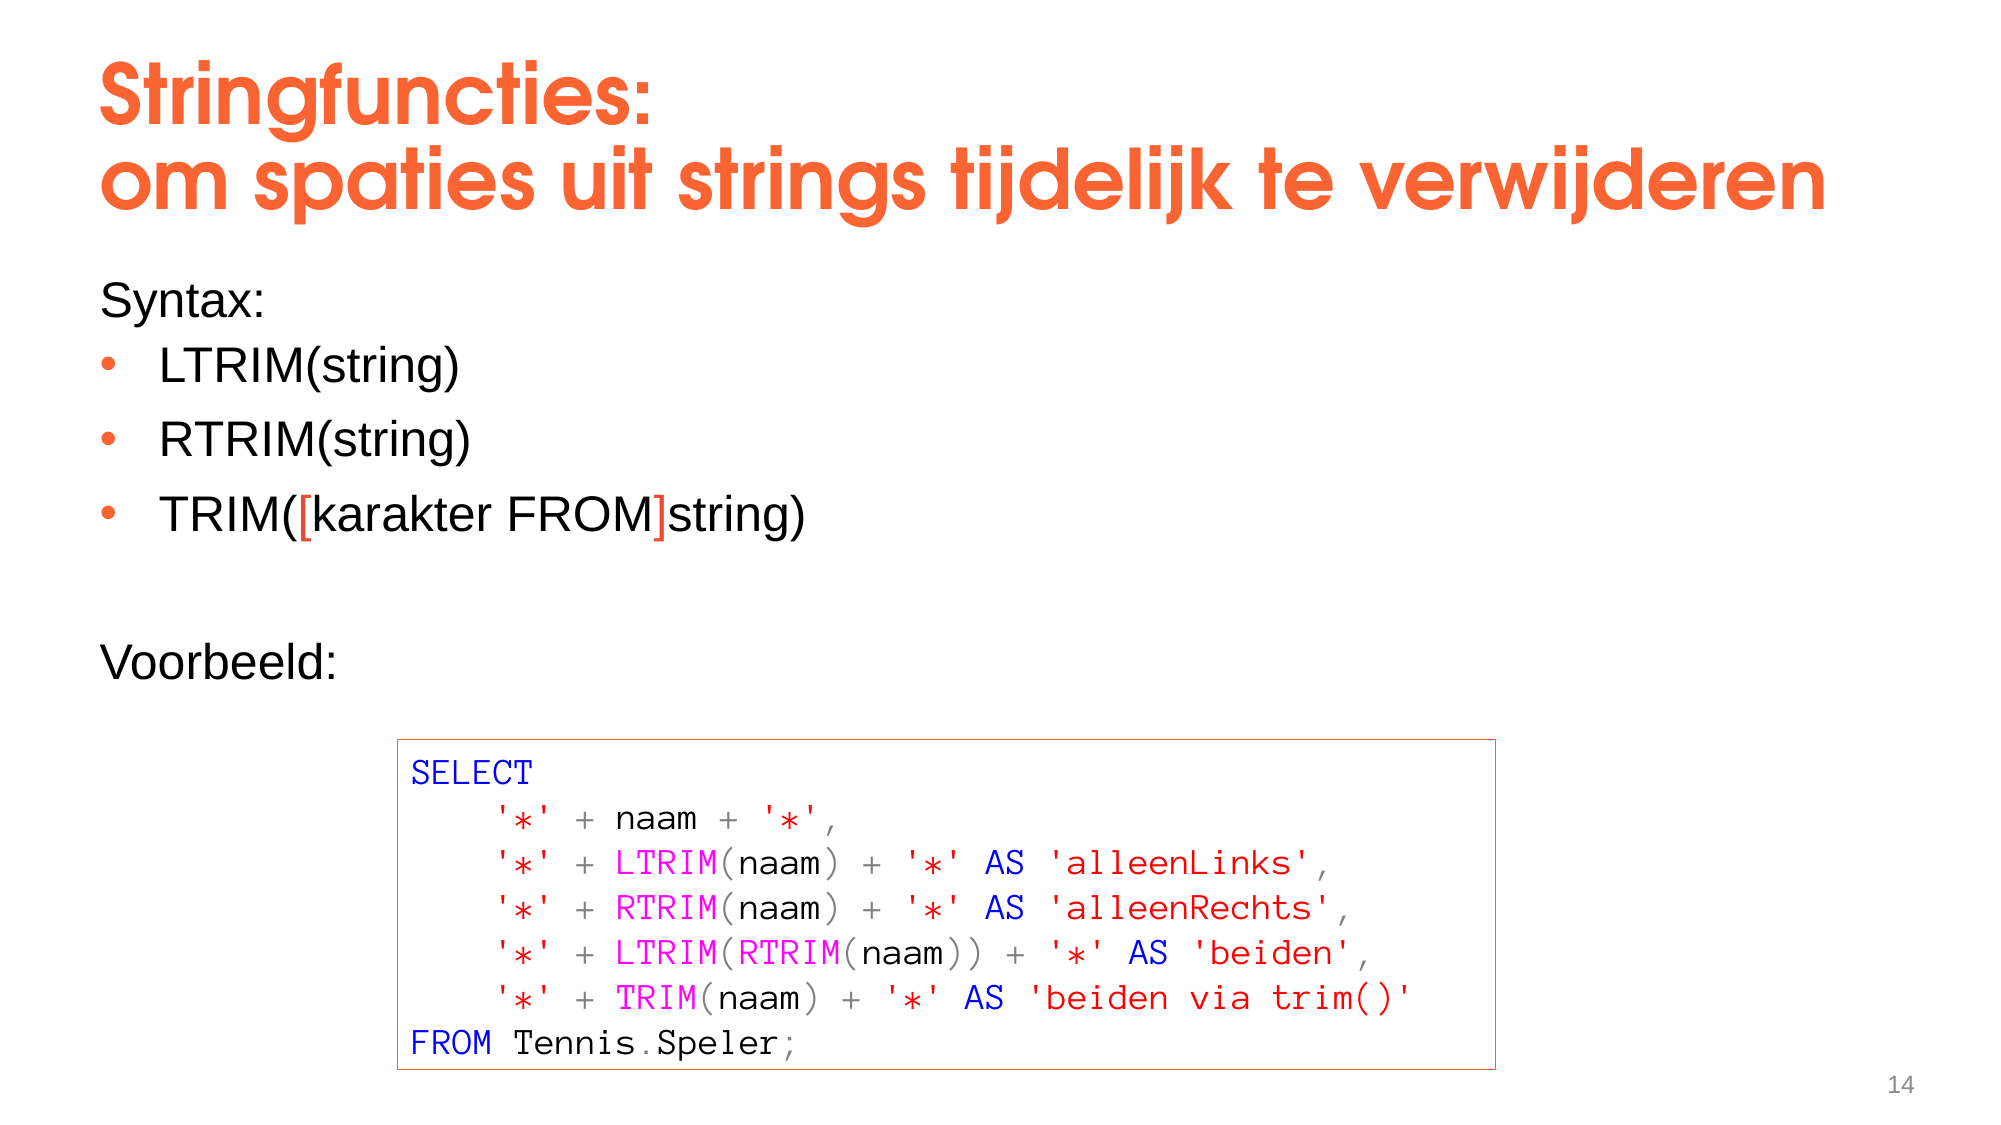

# Stringfuncties: om spaties uit strings tijdelijk te verwijderen
Syntax:
LTRIM(string)
RTRIM(string)
TRIM([karakter FROM]string)

Voorbeeld:
SELECT
    '*' + naam + '*',
    '*' + LTRIM(naam) + '*' AS 'alleenLinks',
    '*' + RTRIM(naam) + '*' AS 'alleenRechts',
    '*' + LTRIM(RTRIM(naam)) + '*' AS 'beiden',
    '*' + TRIM(naam) + '*' AS 'beiden via trim()'
FROM Tennis.Speler;
14